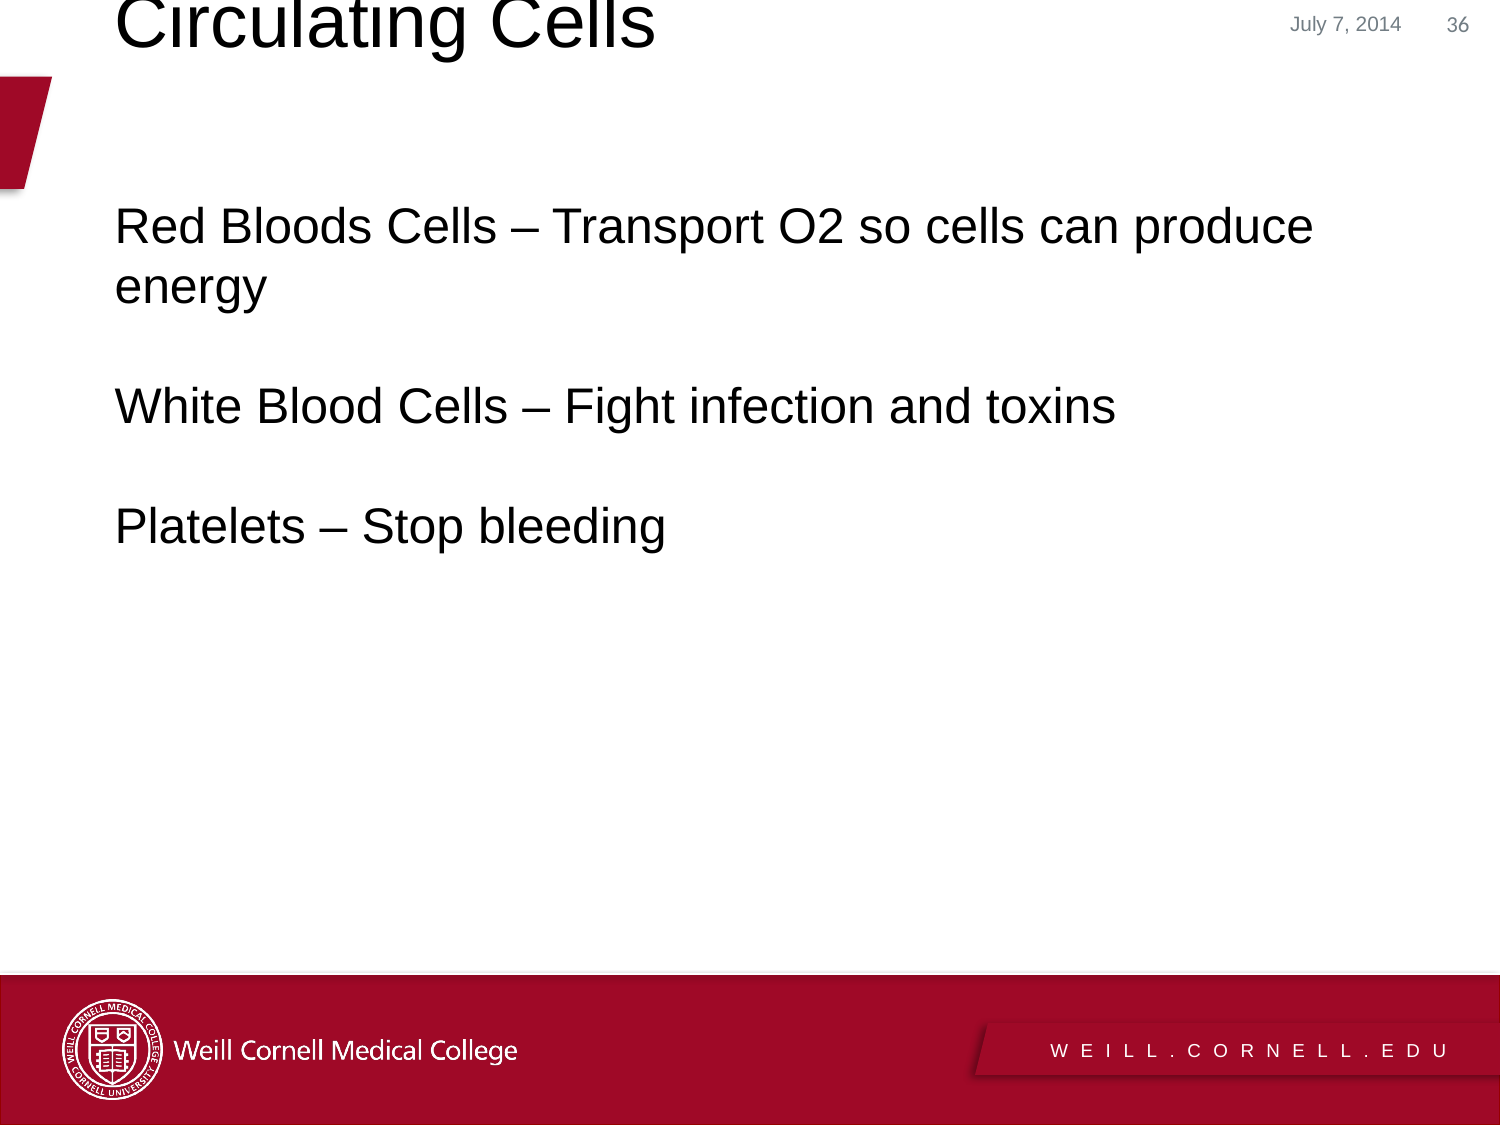

July 7, 2014
36
Circulating Cells

Red Bloods Cells – Transport O2 so cells can produce energy

White Blood Cells – Fight infection and toxins

Platelets – Stop bleeding